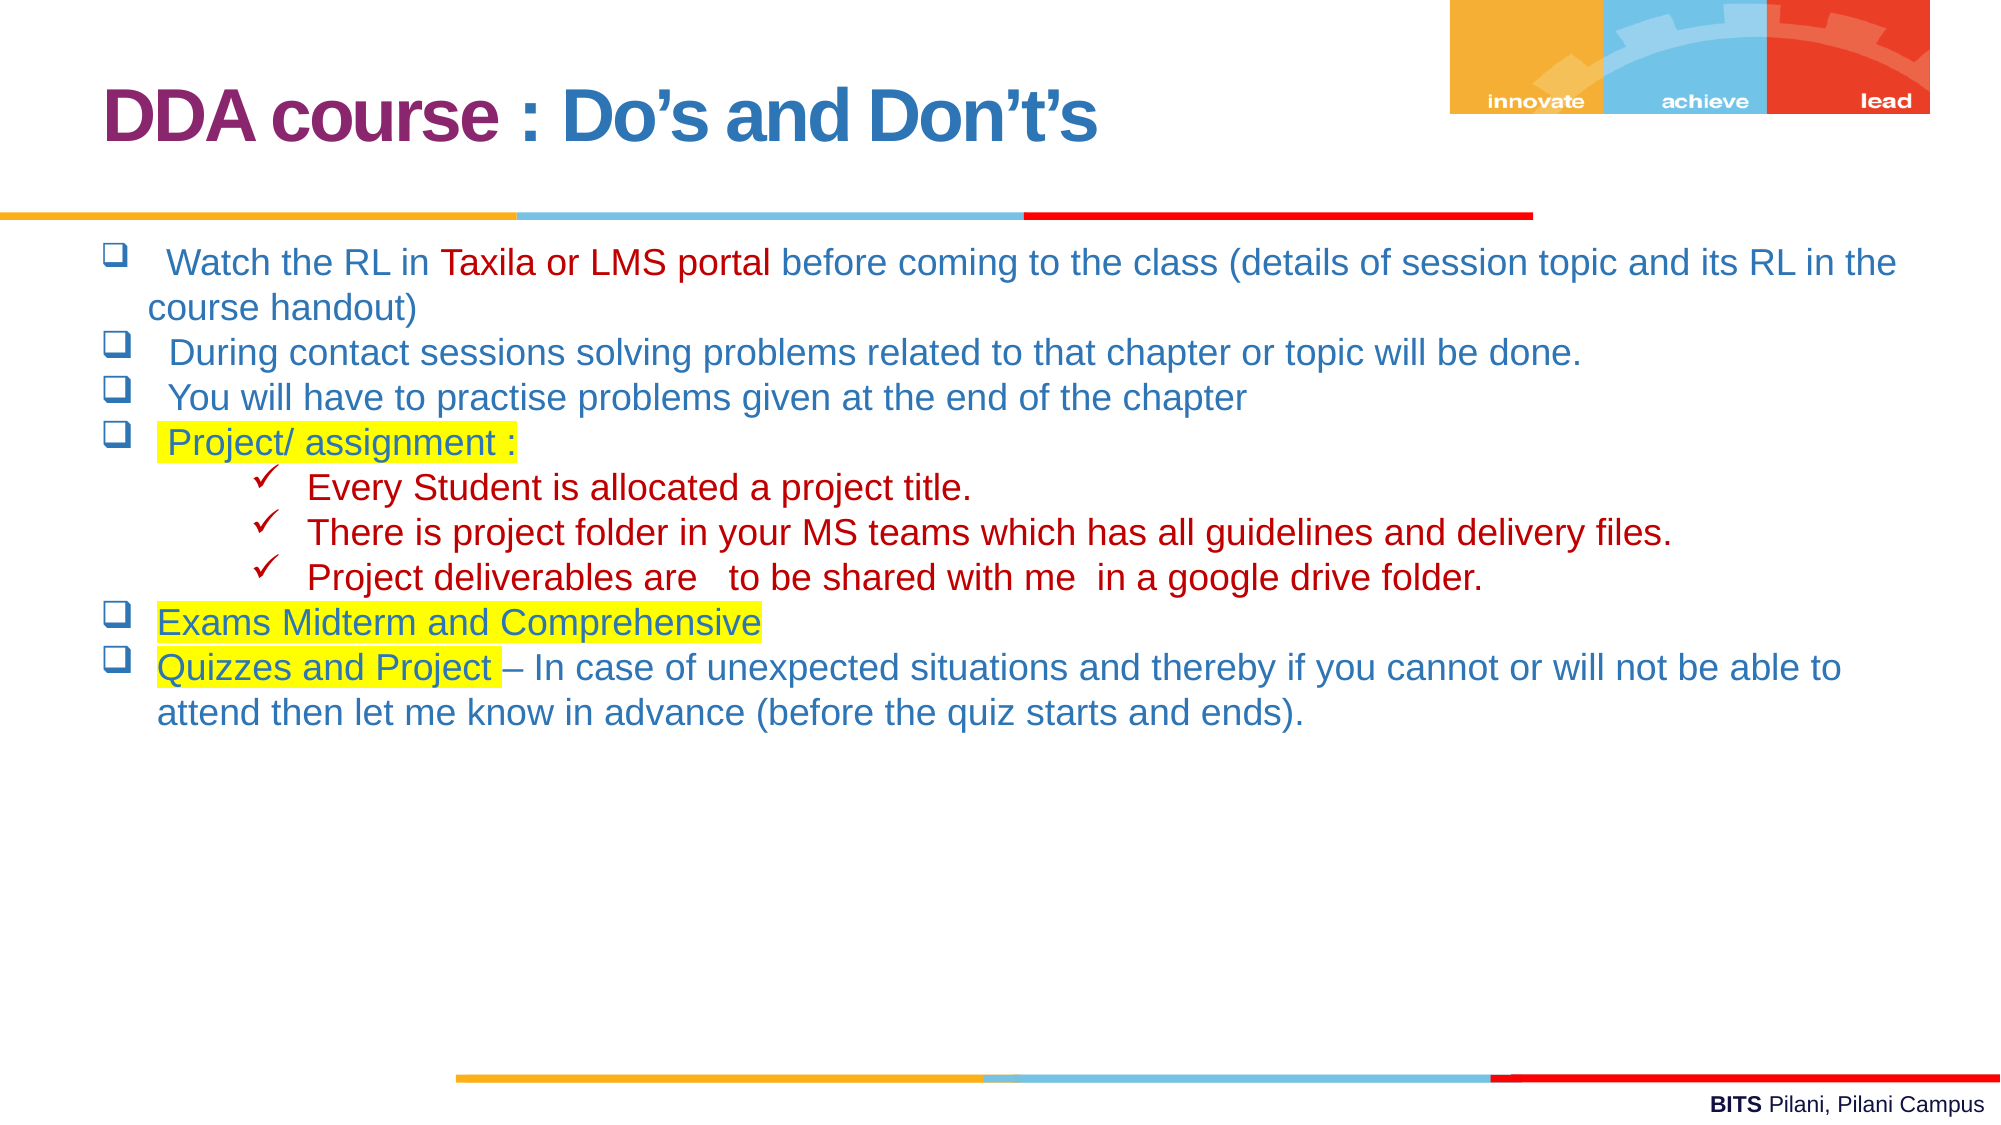

DDA course : Do’s and Don’t’s
  Watch the RL in Taxila or LMS portal before coming to the class (details of session topic and its RL in the course handout)
  During contact sessions solving problems related to that chapter or topic will be done.
 You will have to practise problems given at the end of the chapter
 Project/ assignment :
Every Student is allocated a project title.
There is project folder in your MS teams which has all guidelines and delivery files.
Project deliverables are   to be shared with me  in a google drive folder.
Exams Midterm and Comprehensive
Quizzes and Project – In case of unexpected situations and thereby if you cannot or will not be able to  attend then let me know in advance (before the quiz starts and ends).